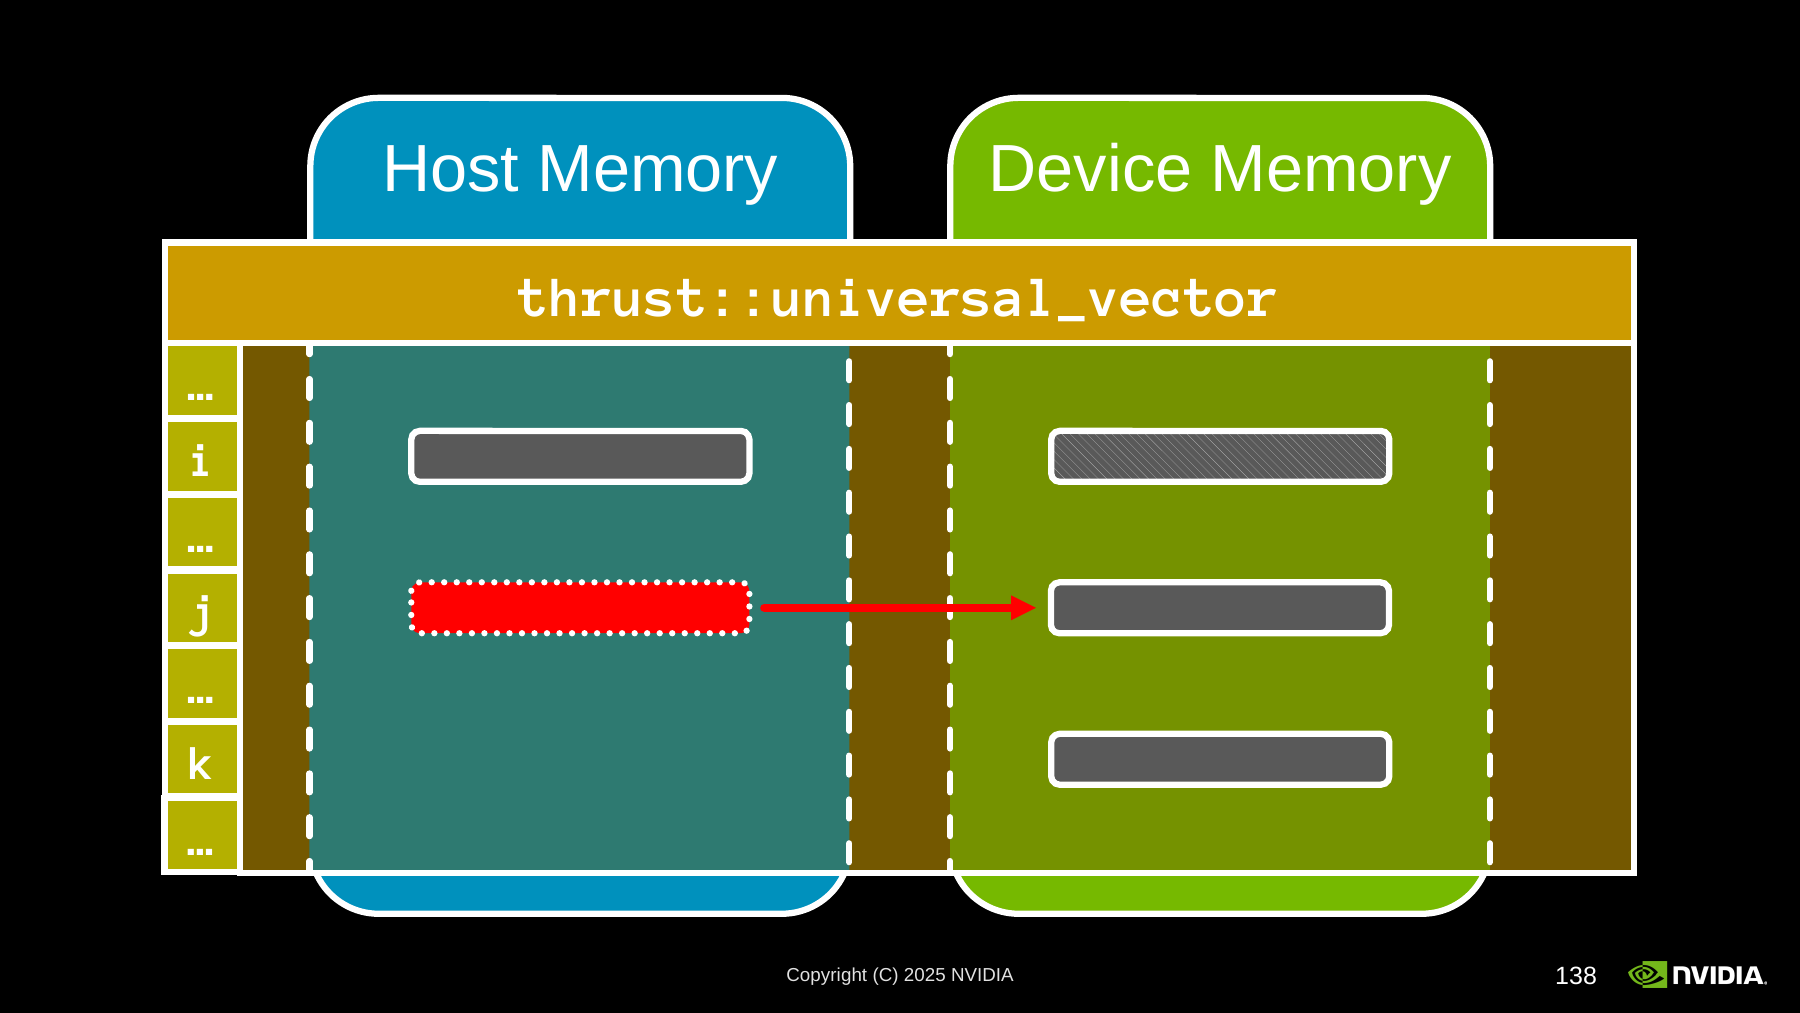

Host Memory
Device Memory
thrust::universal_vector

…
i

…
j

…
k

…
Copyright (C) 2025 NVIDIA
138